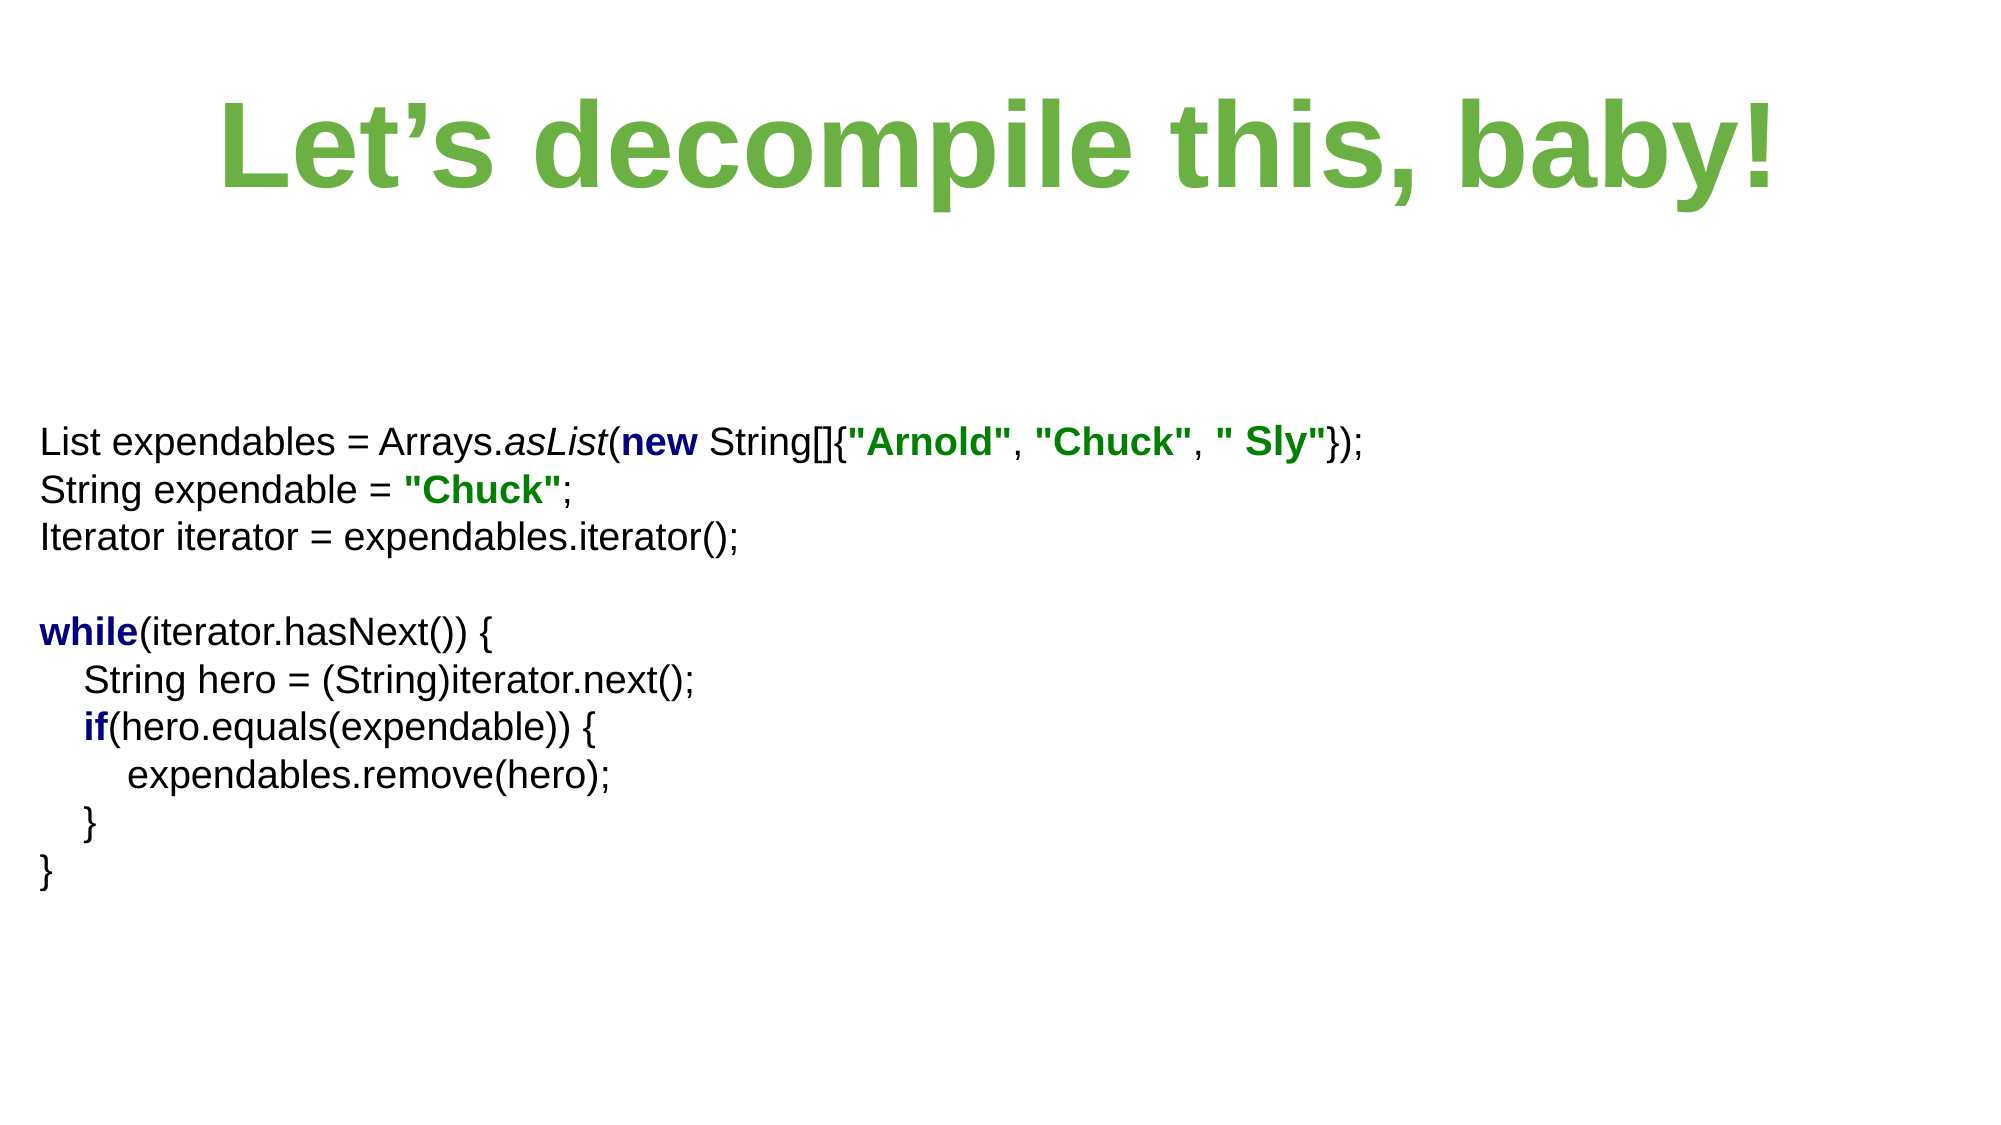

# Let’s decompile this, baby!
List expendables = Arrays.asList(new String[]{"Arnold", "Chuck", " Sly"});
String expendable = "Chuck";
Iterator iterator = expendables.iterator();
while(iterator.hasNext()) {
    String hero = (String)iterator.next();
    if(hero.equals(expendable)) {
        expendables.remove(hero);
    }
}